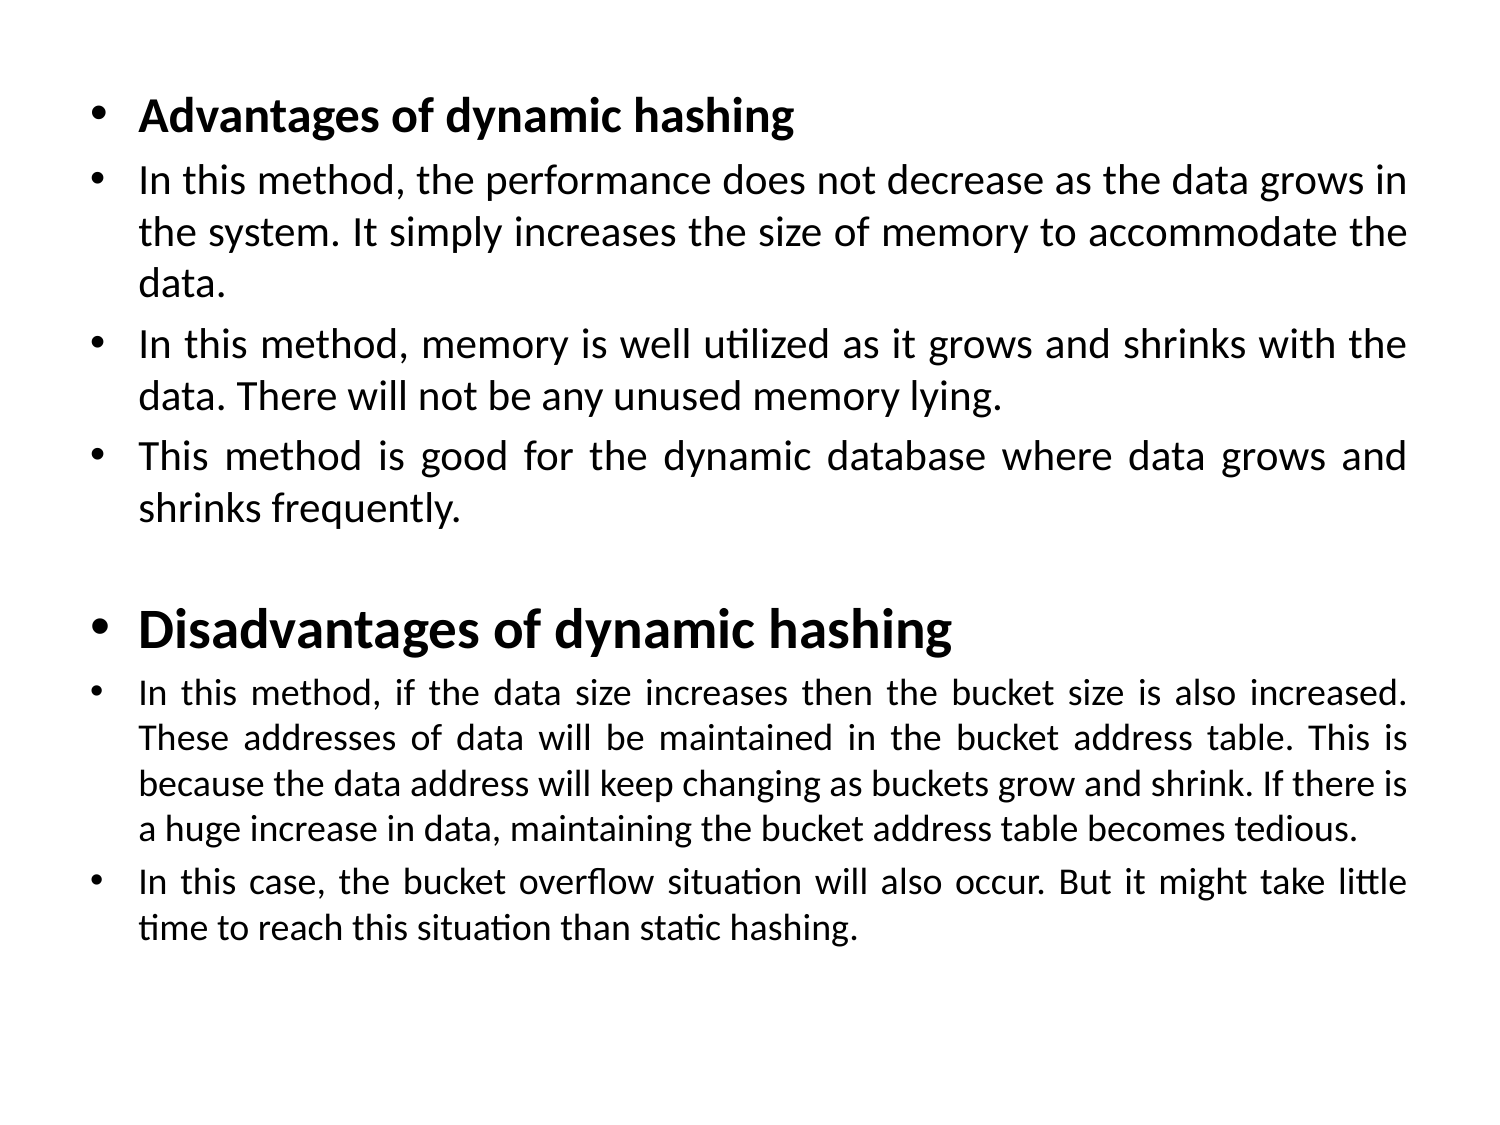

Advantages of dynamic hashing
In this method, the performance does not decrease as the data grows in the system. It simply increases the size of memory to accommodate the data.
In this method, memory is well utilized as it grows and shrinks with the data. There will not be any unused memory lying.
This method is good for the dynamic database where data grows and shrinks frequently.

Disadvantages of dynamic hashing
In this method, if the data size increases then the bucket size is also increased. These addresses of data will be maintained in the bucket address table. This is because the data address will keep changing as buckets grow and shrink. If there is a huge increase in data, maintaining the bucket address table becomes tedious.
In this case, the bucket overflow situation will also occur. But it might take little time to reach this situation than static hashing.